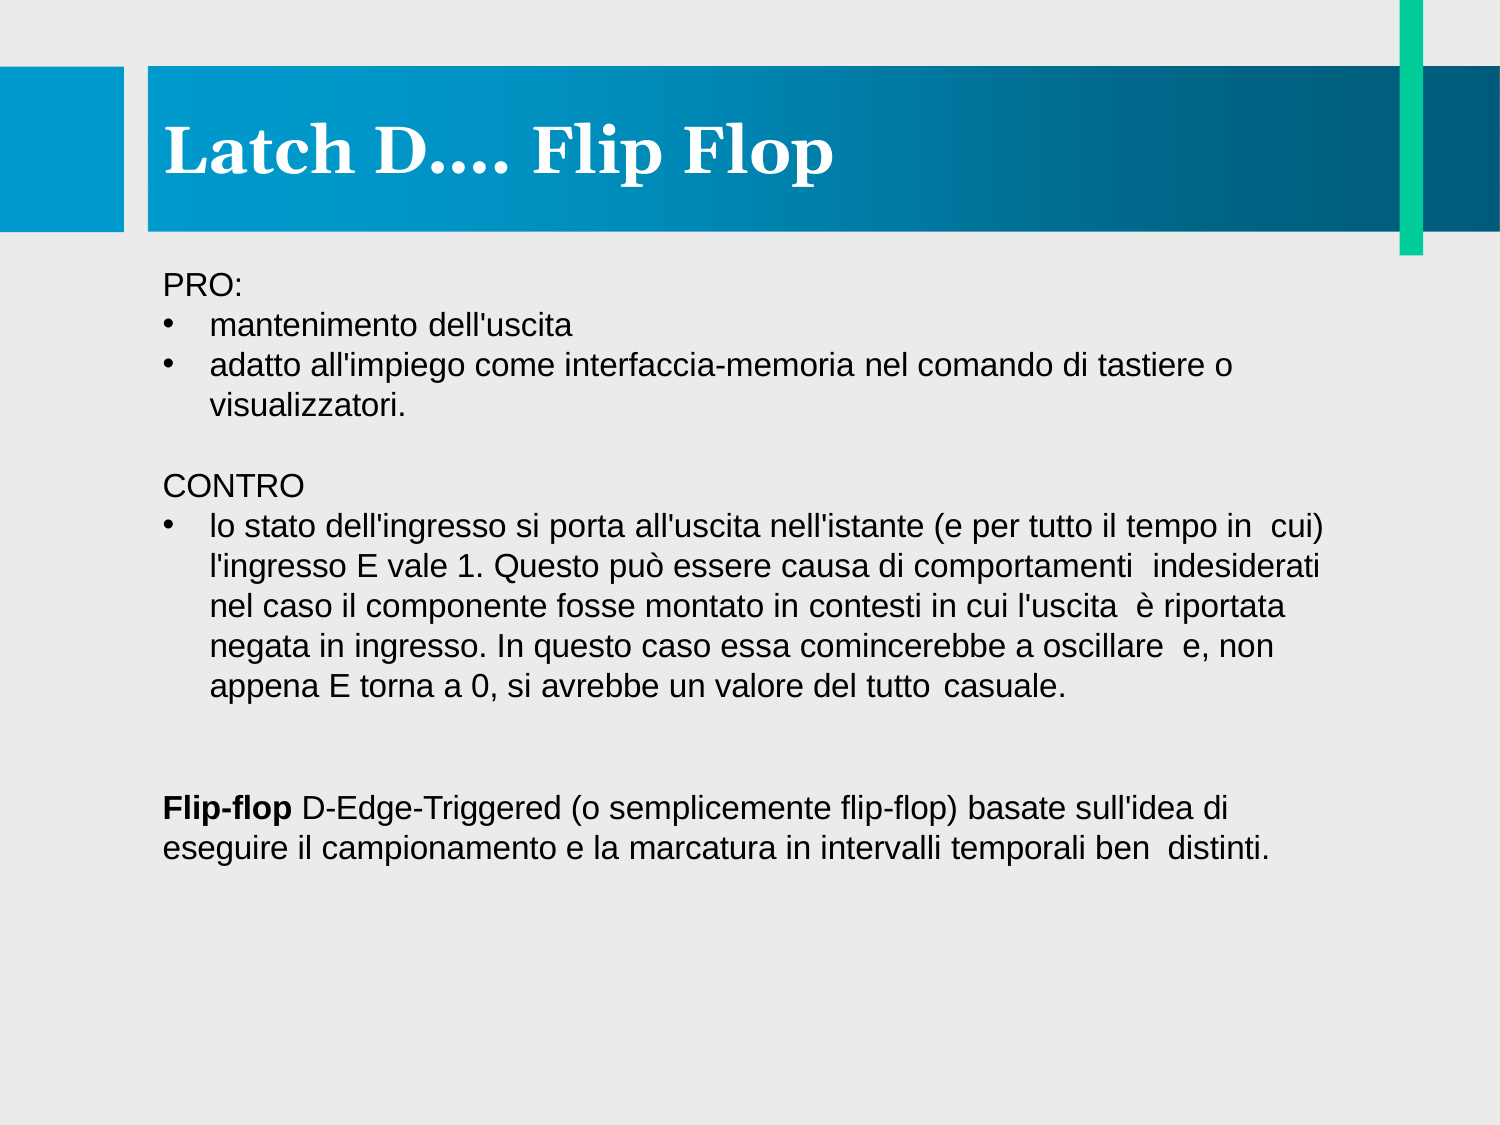

# Latch D…. Flip Flop

PRO:
mantenimento dell'uscita
adatto all'impiego come interfaccia-memoria nel comando di tastiere o  visualizzatori.

CONTRO
lo stato dell'ingresso si porta all'uscita nell'istante (e per tutto il tempo in  cui) l'ingresso E vale 1. Questo può essere causa di comportamenti  indesiderati nel caso il componente fosse montato in contesti in cui l'uscita  è riportata negata in ingresso. In questo caso essa comincerebbe a oscillare  e, non appena E torna a 0, si avrebbe un valore del tutto casuale.

Flip-flop D-Edge-Triggered (o semplicemente flip-flop) basate sull'idea di  eseguire il campionamento e la marcatura in intervalli temporali ben distinti.